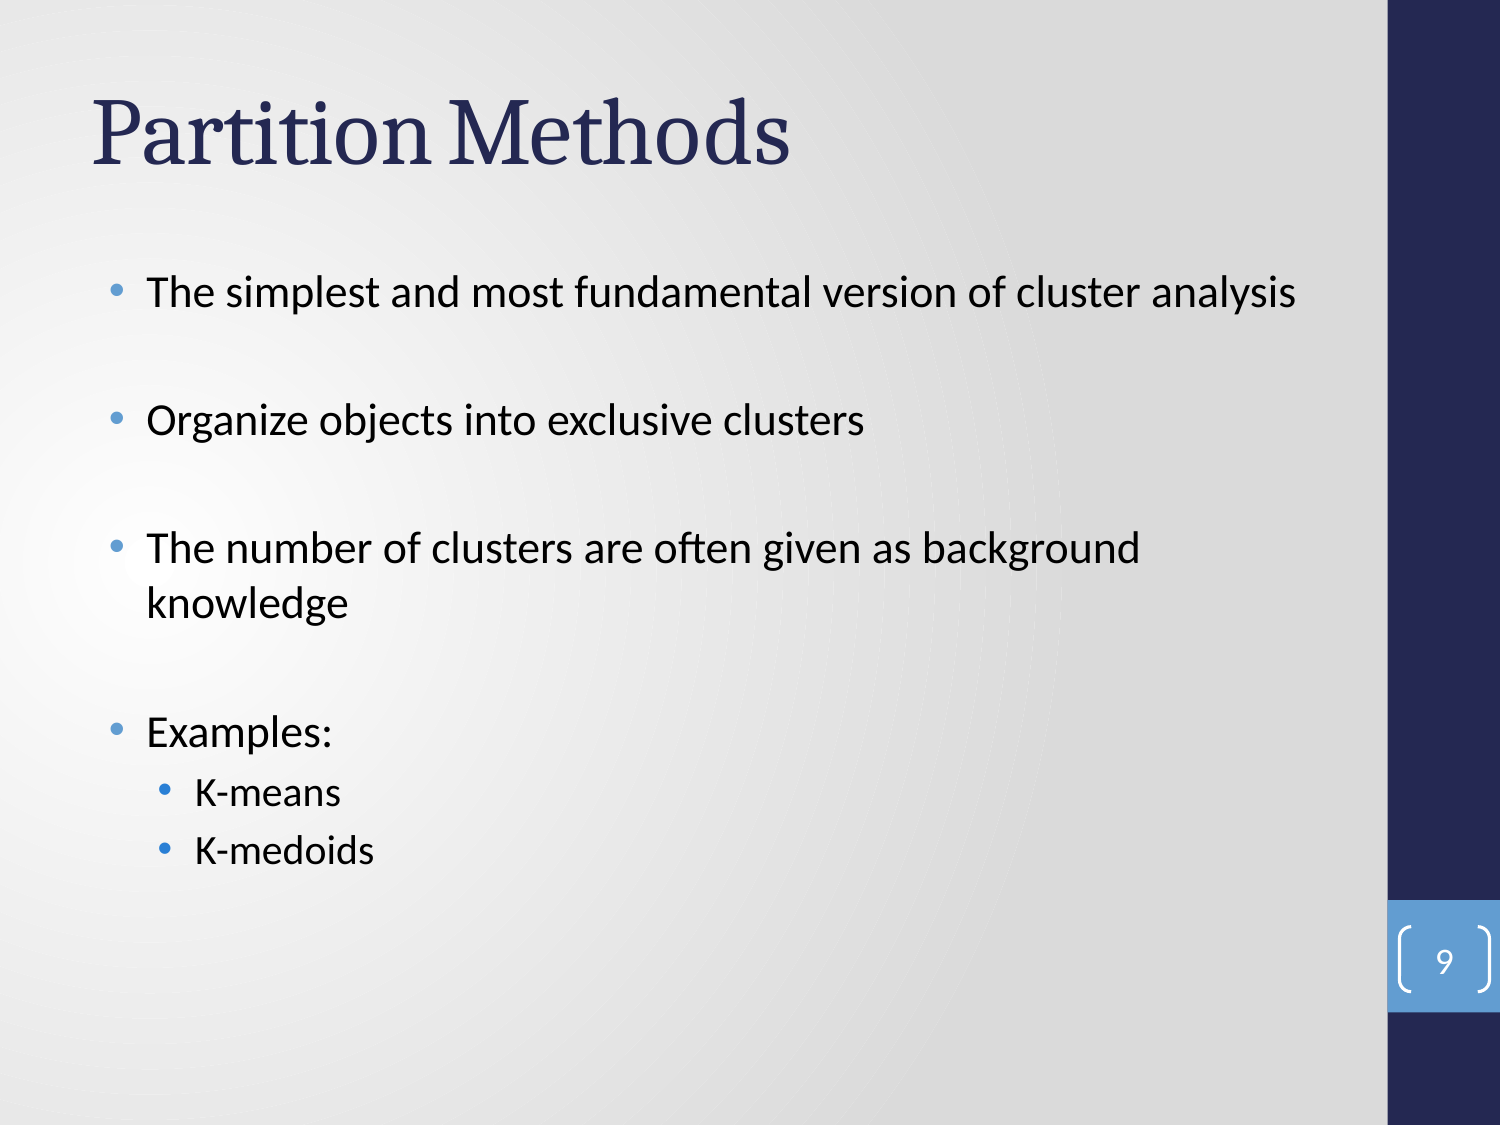

# Partition Methods
The simplest and most fundamental version of cluster analysis

Organize objects into exclusive clusters

The number of clusters are often given as background knowledge

Examples:
K-means
K-medoids
9